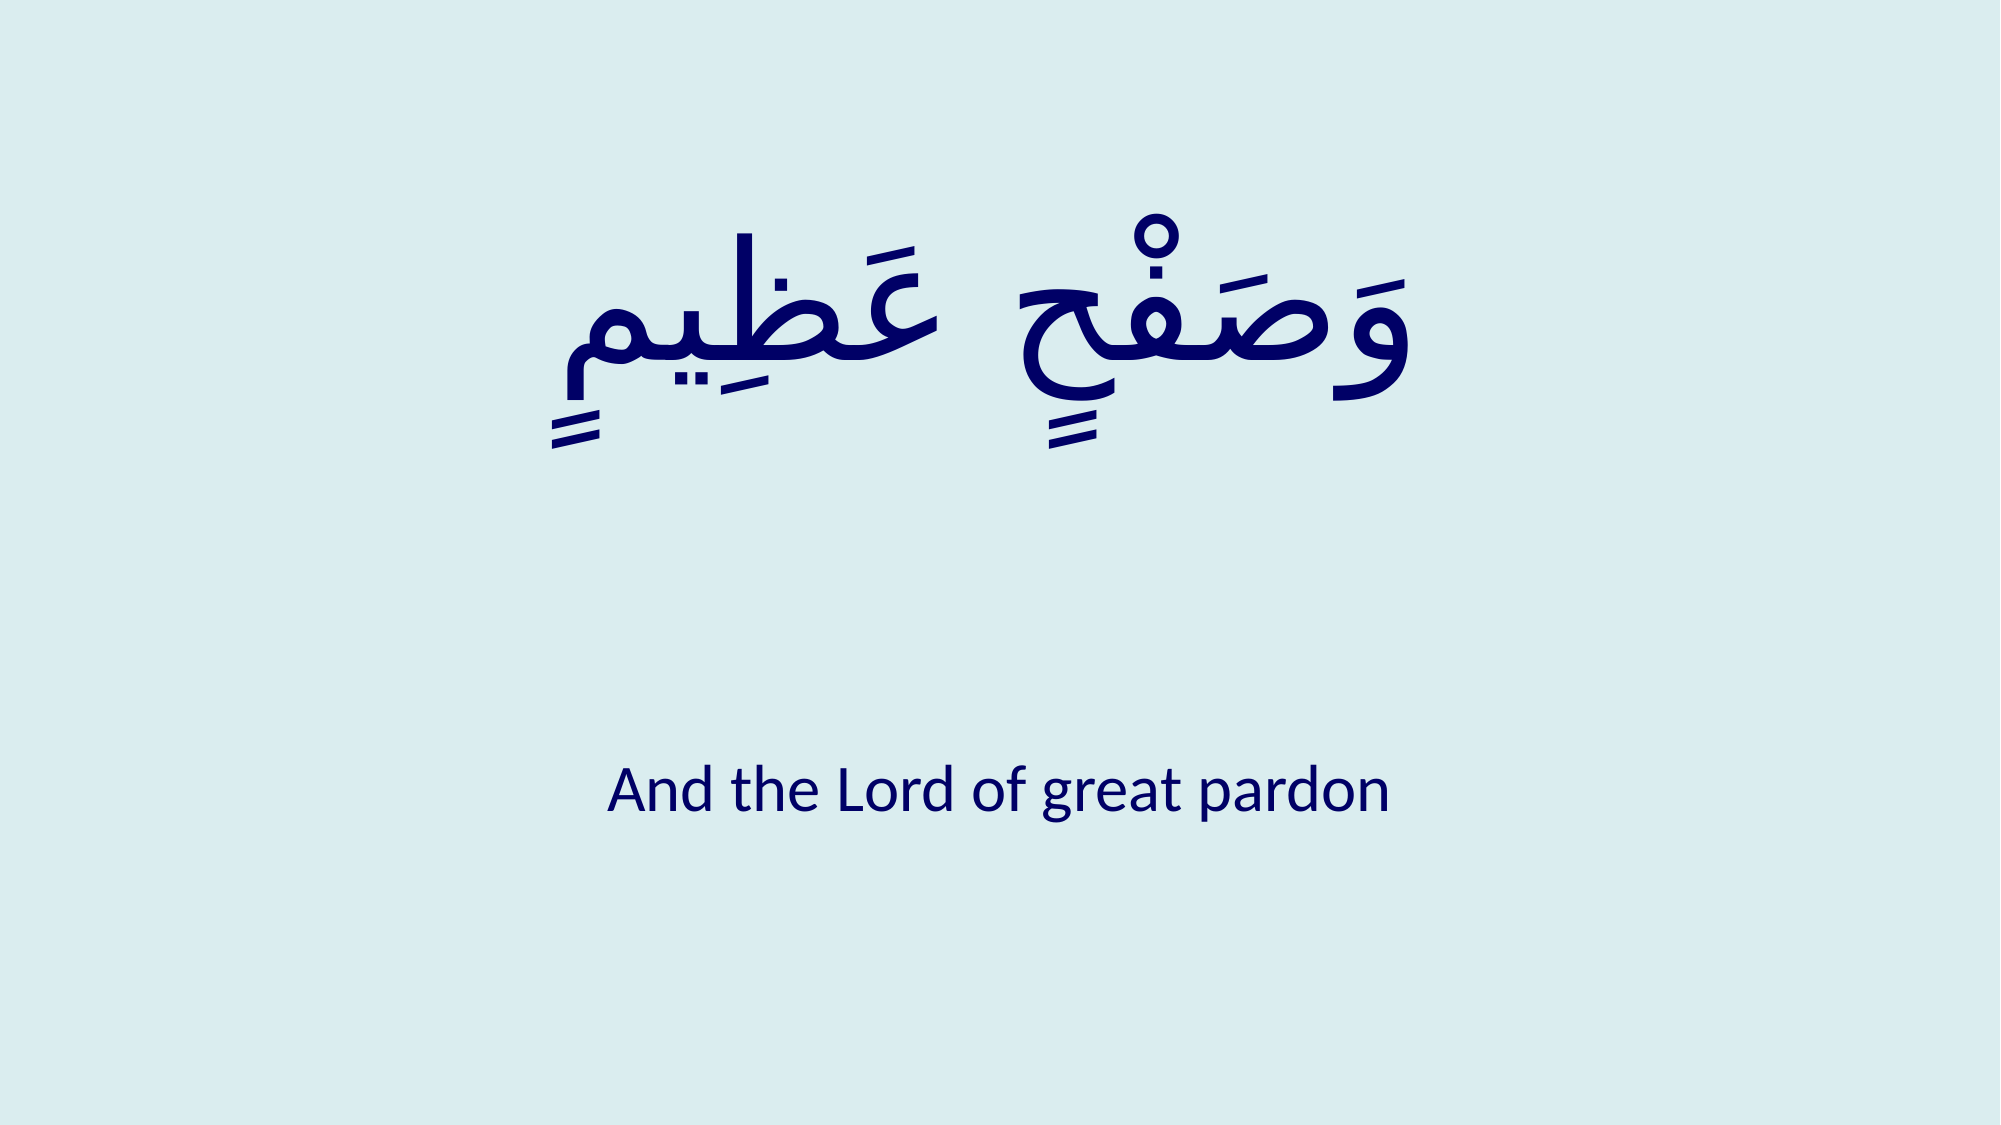

# وَصَفْحٍ عَظِيمٍ
And the Lord of great pardon